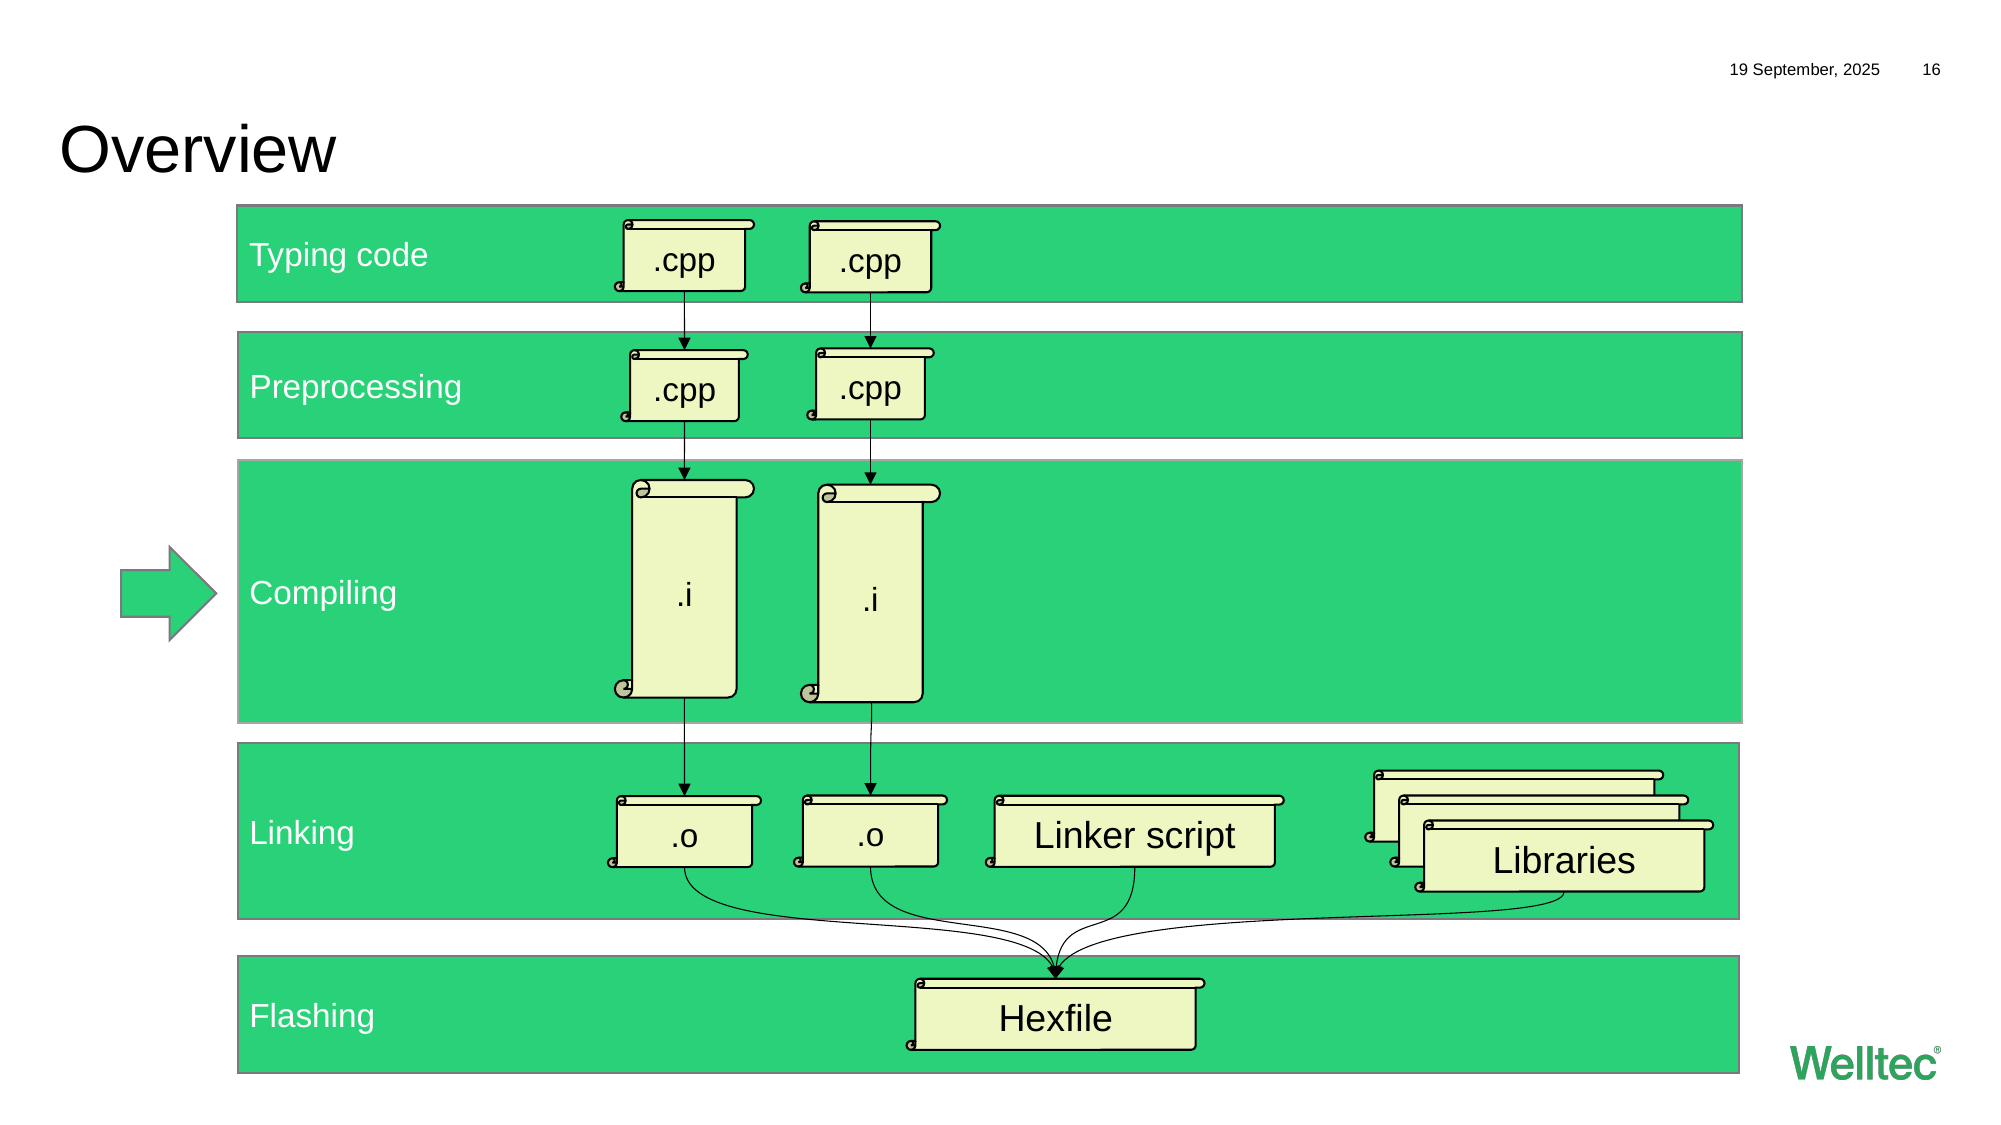

19 September, 2025
16
# Overview
Typing code
.cpp
.cpp
Preprocessing
.cpp
.cpp
Compiling
.i
.i

Linking
Libraries
Libraries
Libraries
.o
Linker script
.o
Flashing
Hexfile